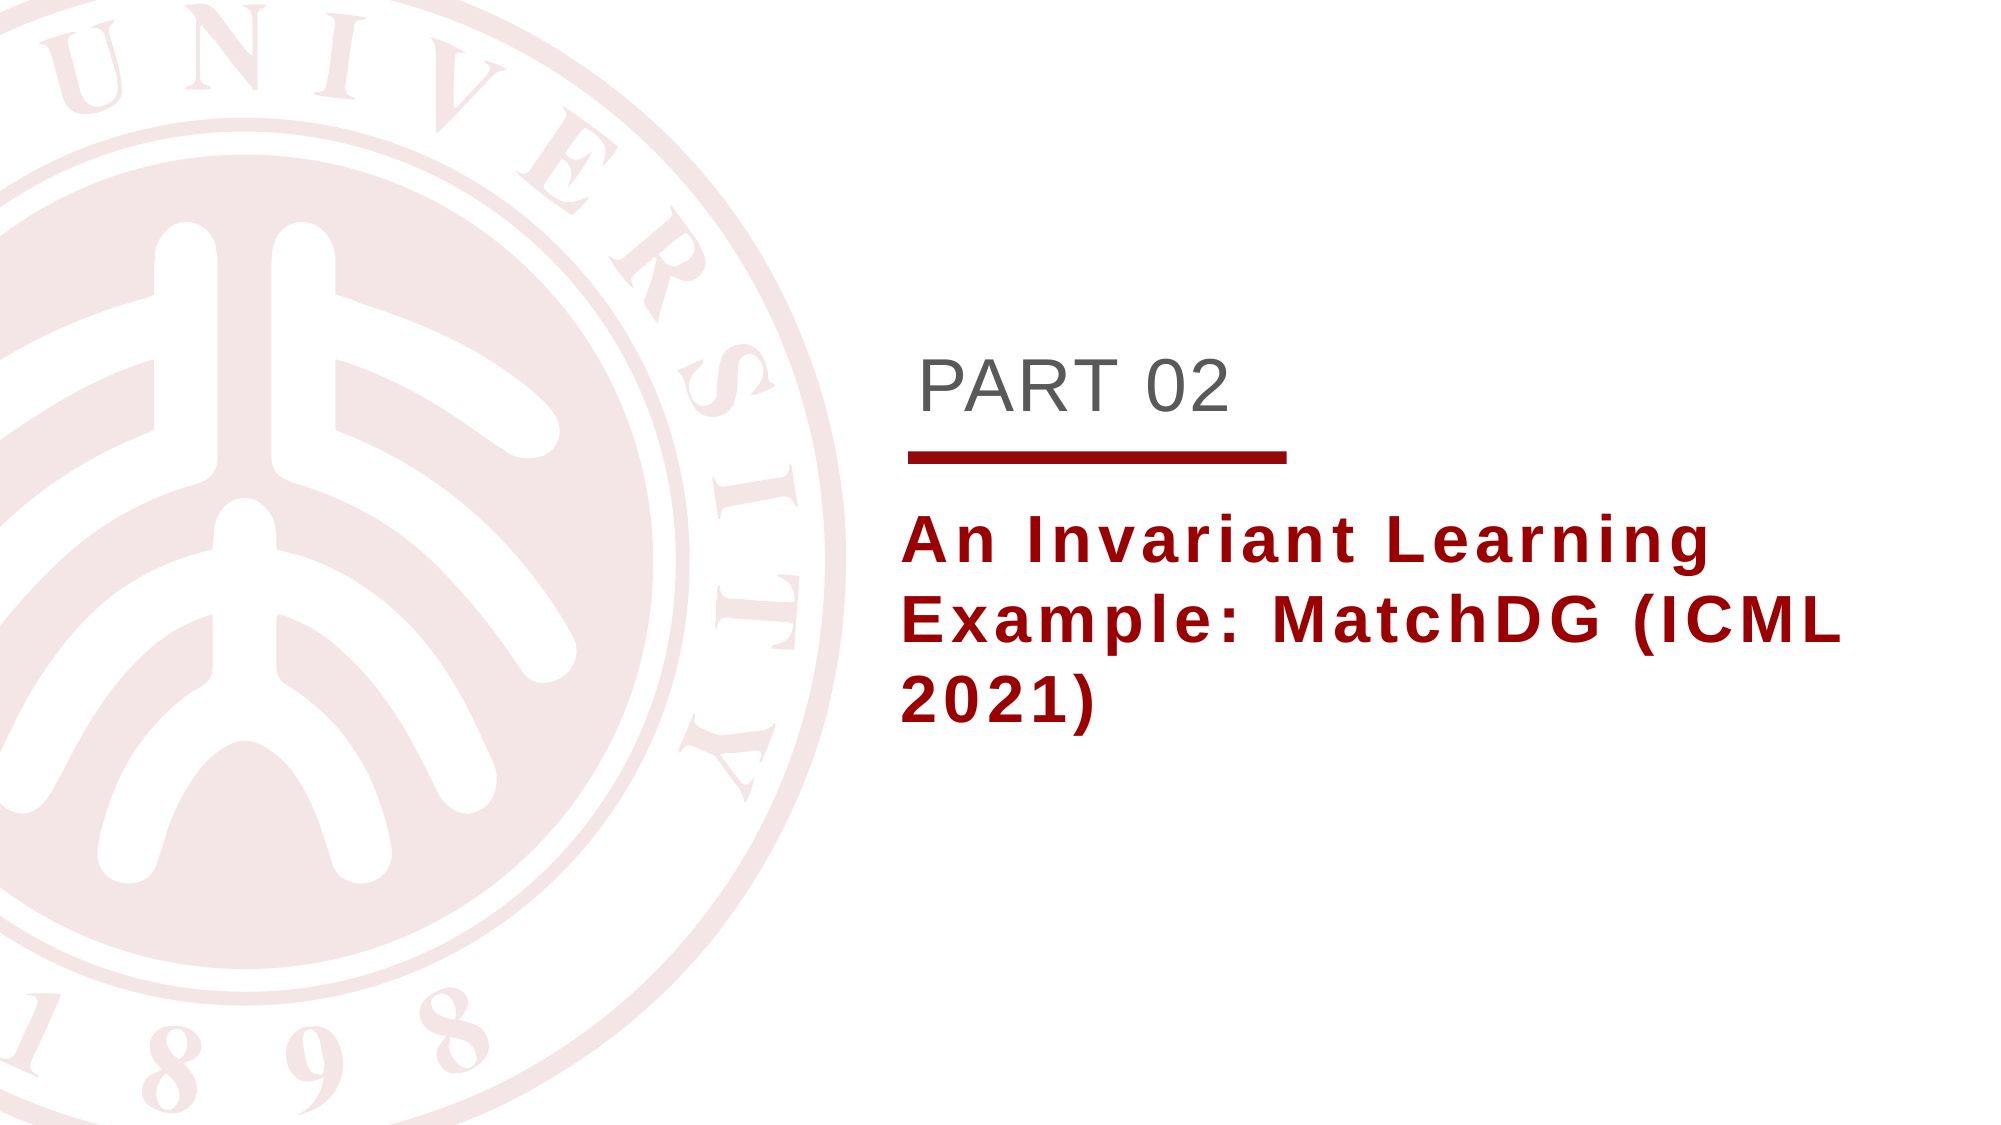

PART 02

An Invariant Learning Example: MatchDG (ICML 2021)